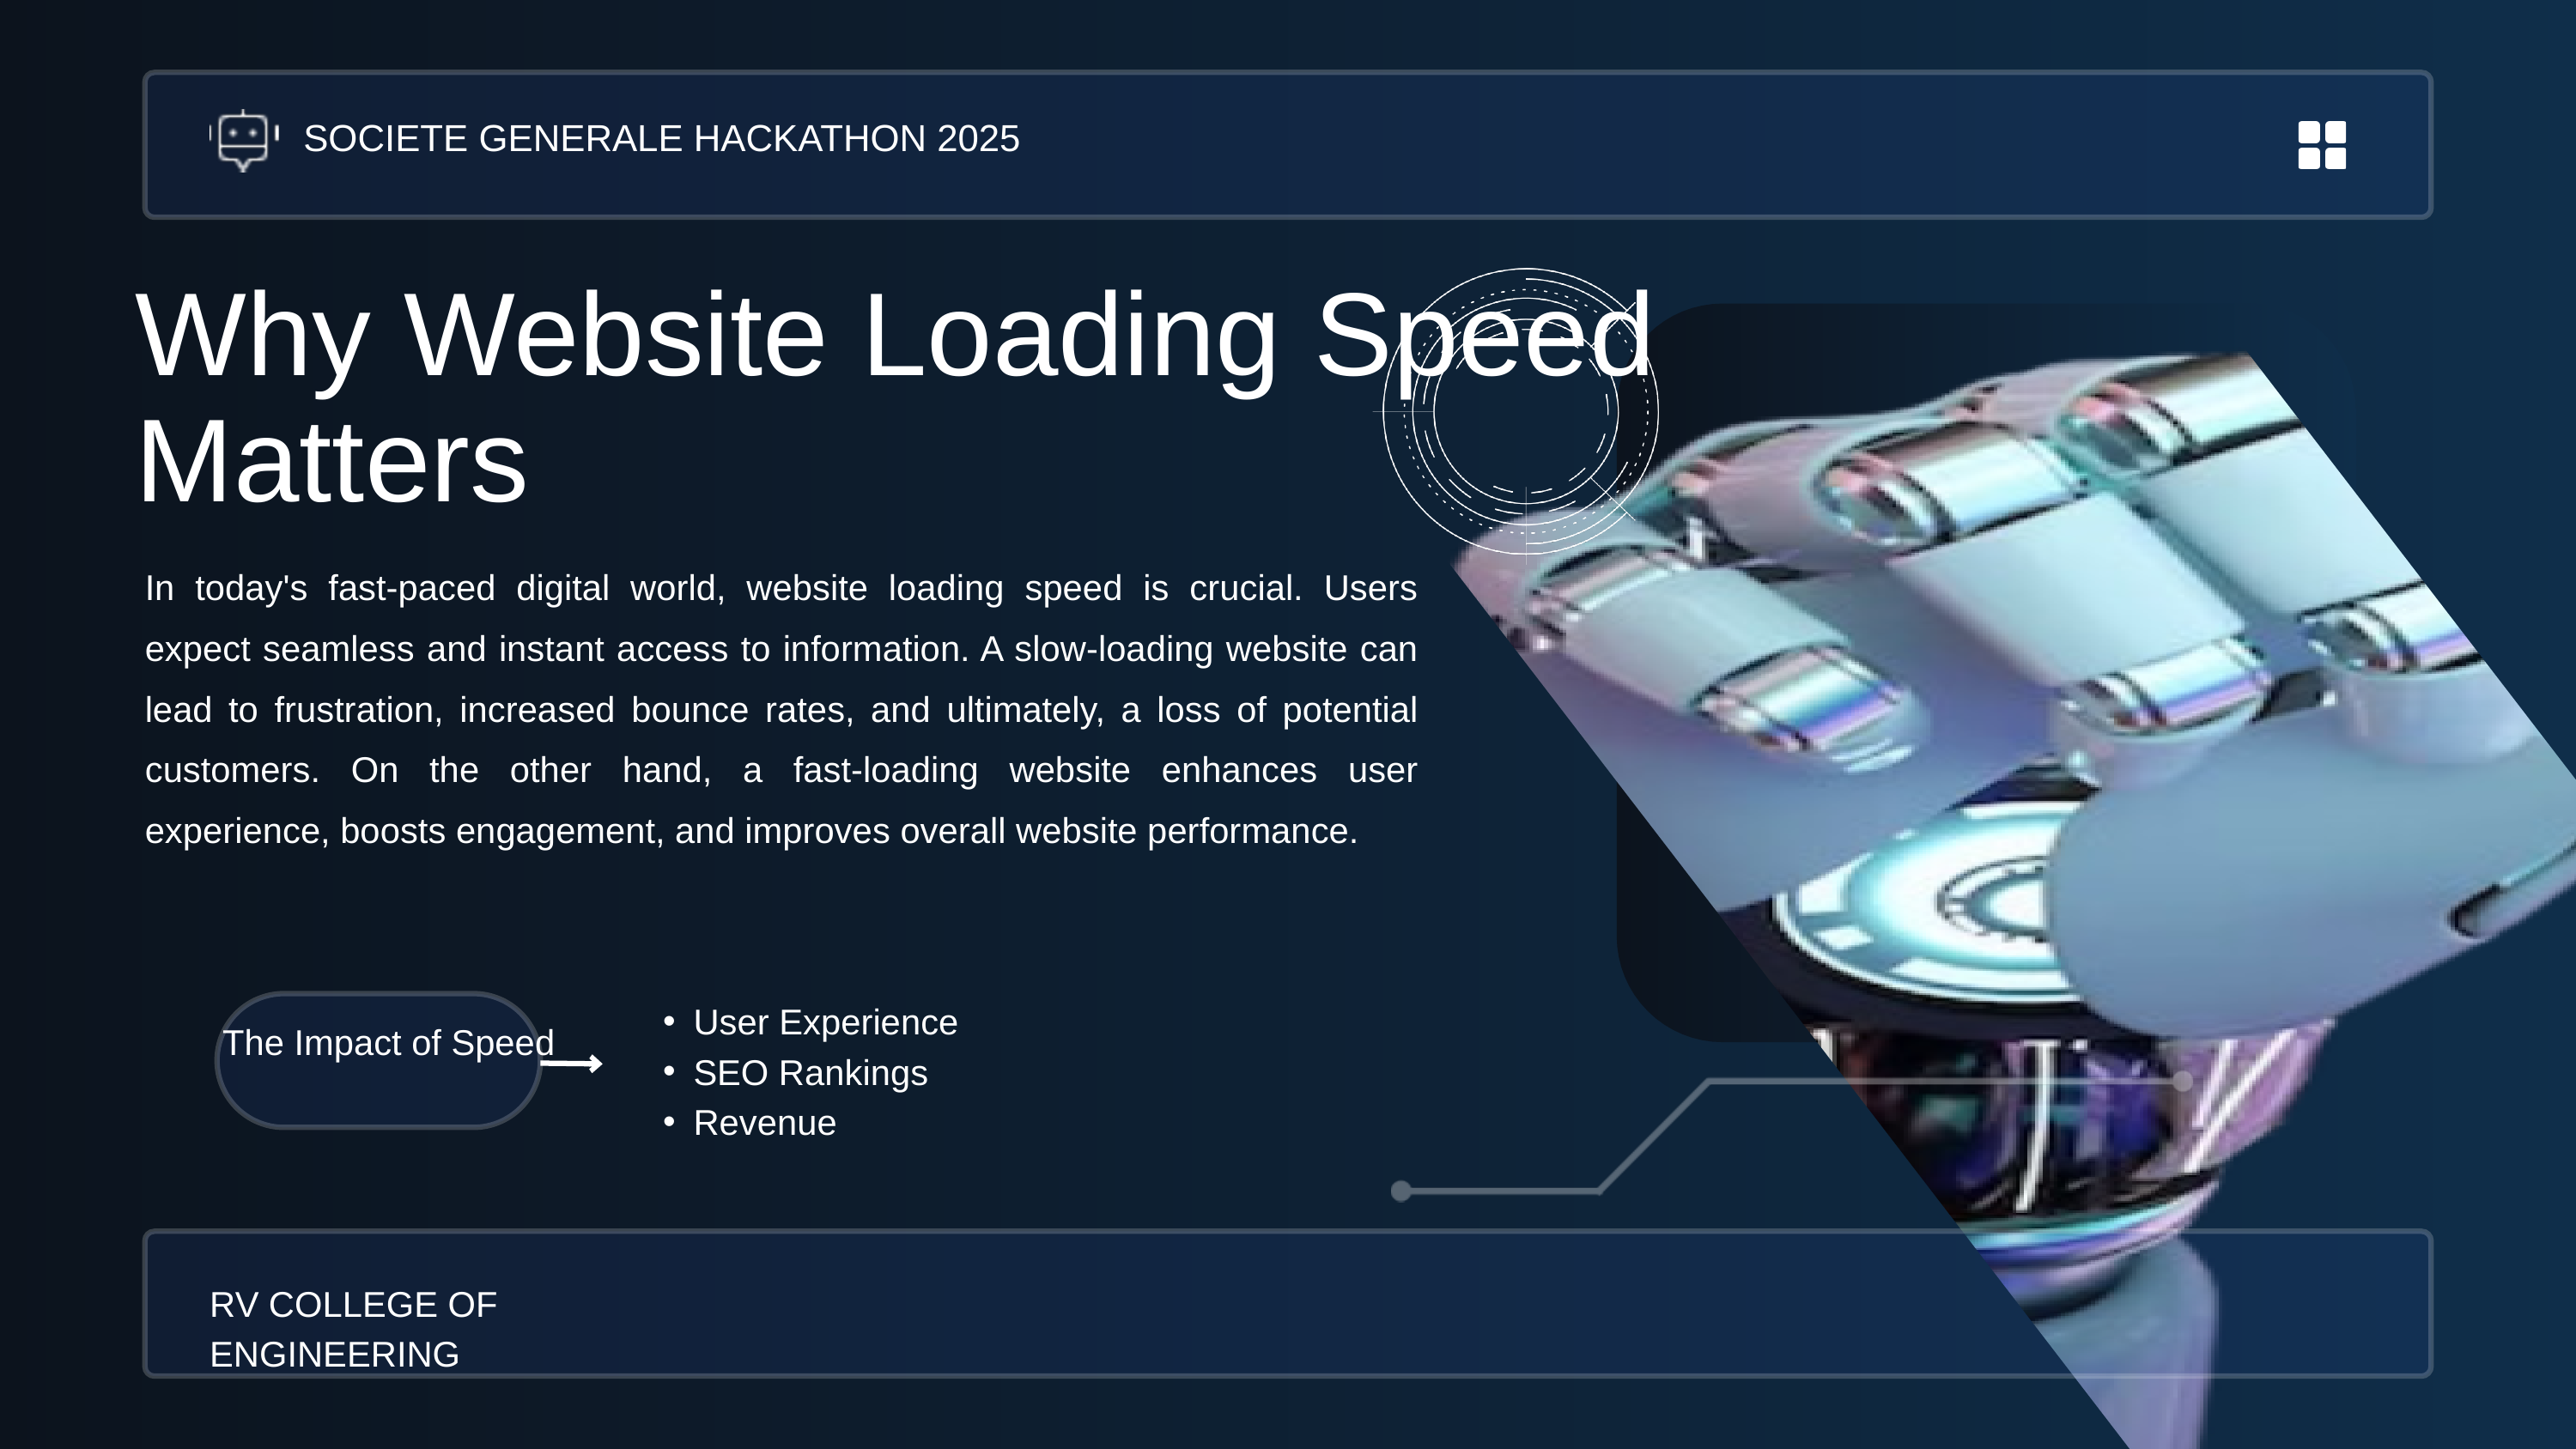

SOCIETE GENERALE HACKATHON 2025

Why Website Loading Speed Matters

In today's fast-paced digital world, website loading speed is crucial. Users expect seamless and instant access to information. A slow-loading website can lead to frustration, increased bounce rates, and ultimately, a loss of potential customers. On the other hand, a fast-loading website enhances user experience, boosts engagement, and improves overall website performance.
User Experience
SEO Rankings
Revenue

The Impact of Speed

RV COLLEGE OF ENGINEERING